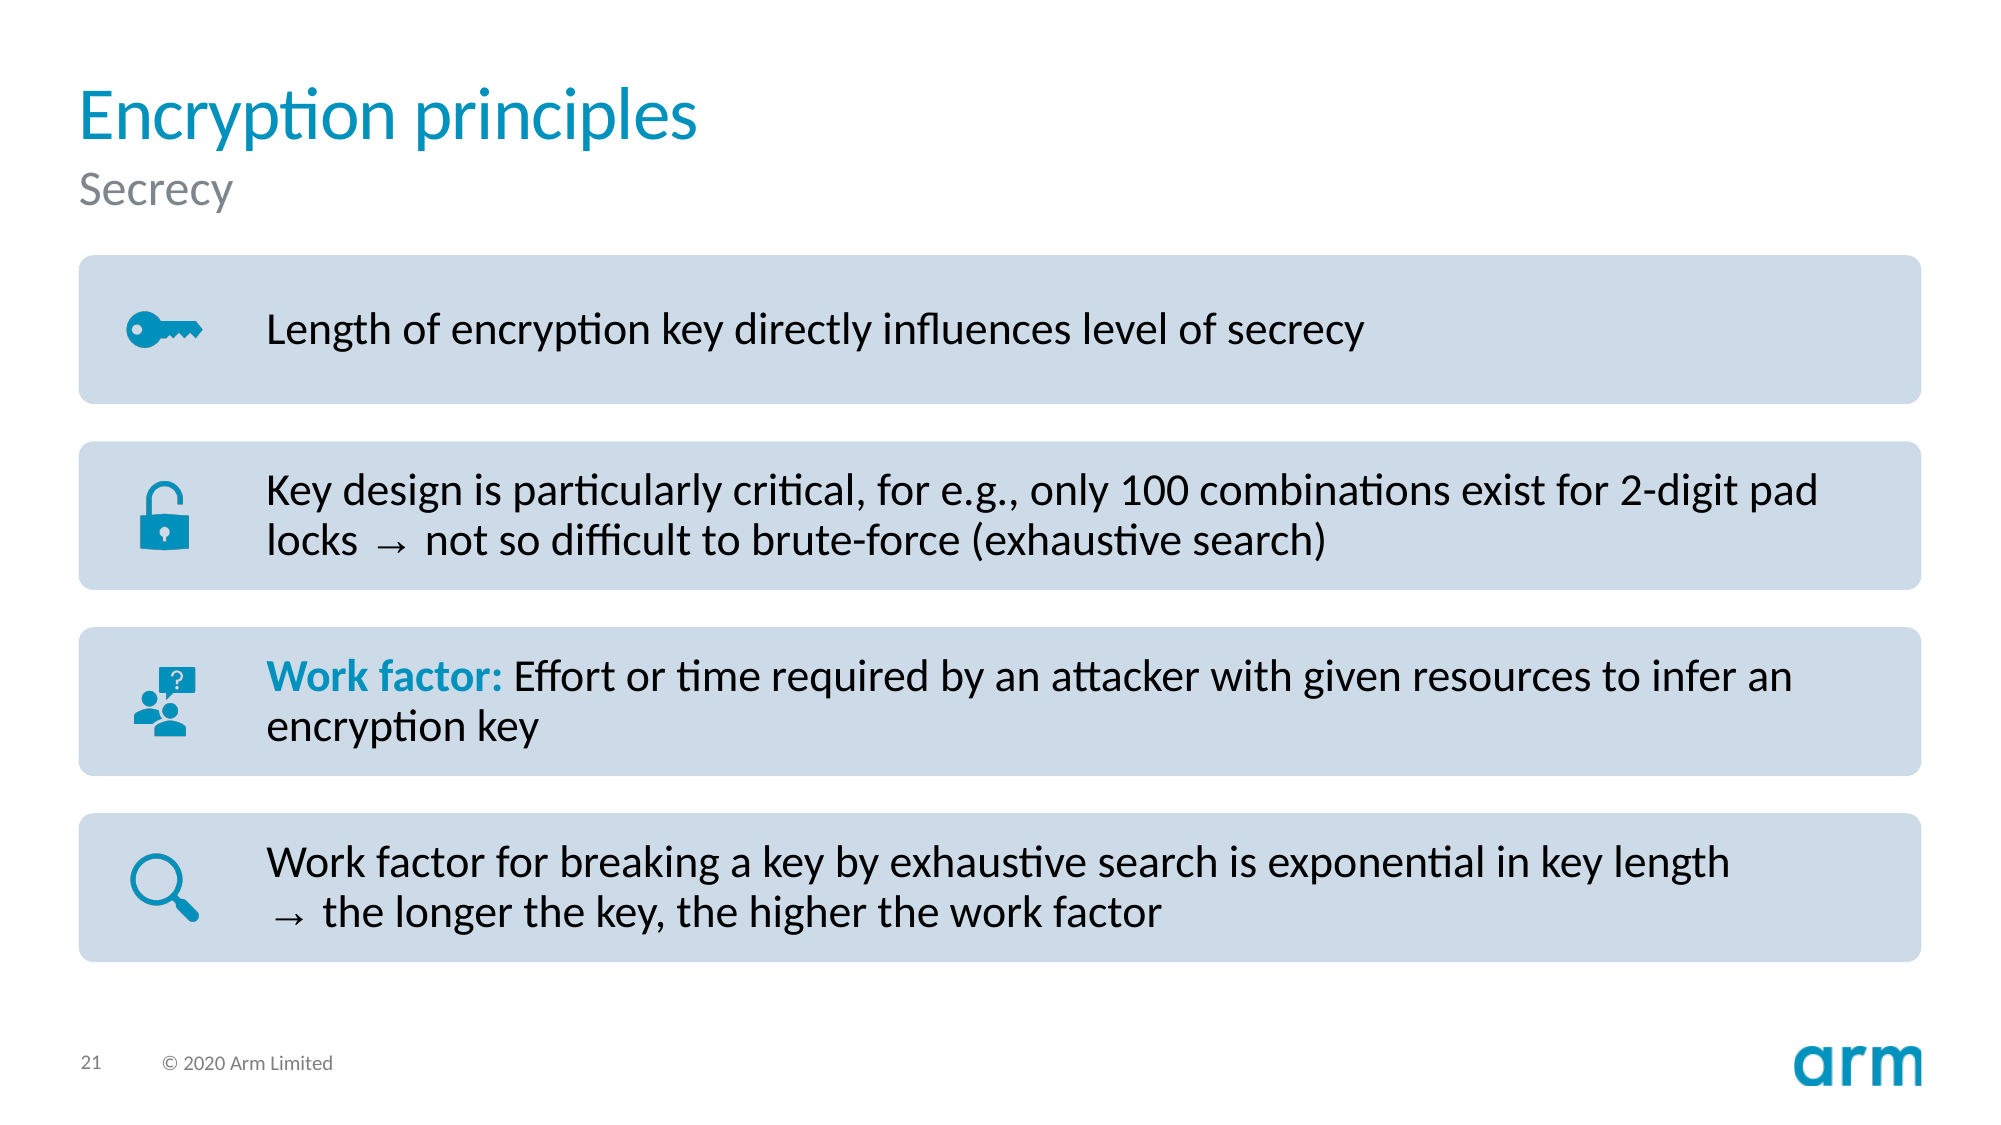

# Encryption principles
Secrecy
Length of encryption key directly influences level of secrecy
Key design is particularly critical, for e.g., only 100 combinations exist for 2-digit pad locks → not so difficult to brute-force (exhaustive search)
Work factor: Effort or time required by an attacker with given resources to infer an encryption key
Work factor for breaking a key by exhaustive search is exponential in key length
→ the longer the key, the higher the work factor